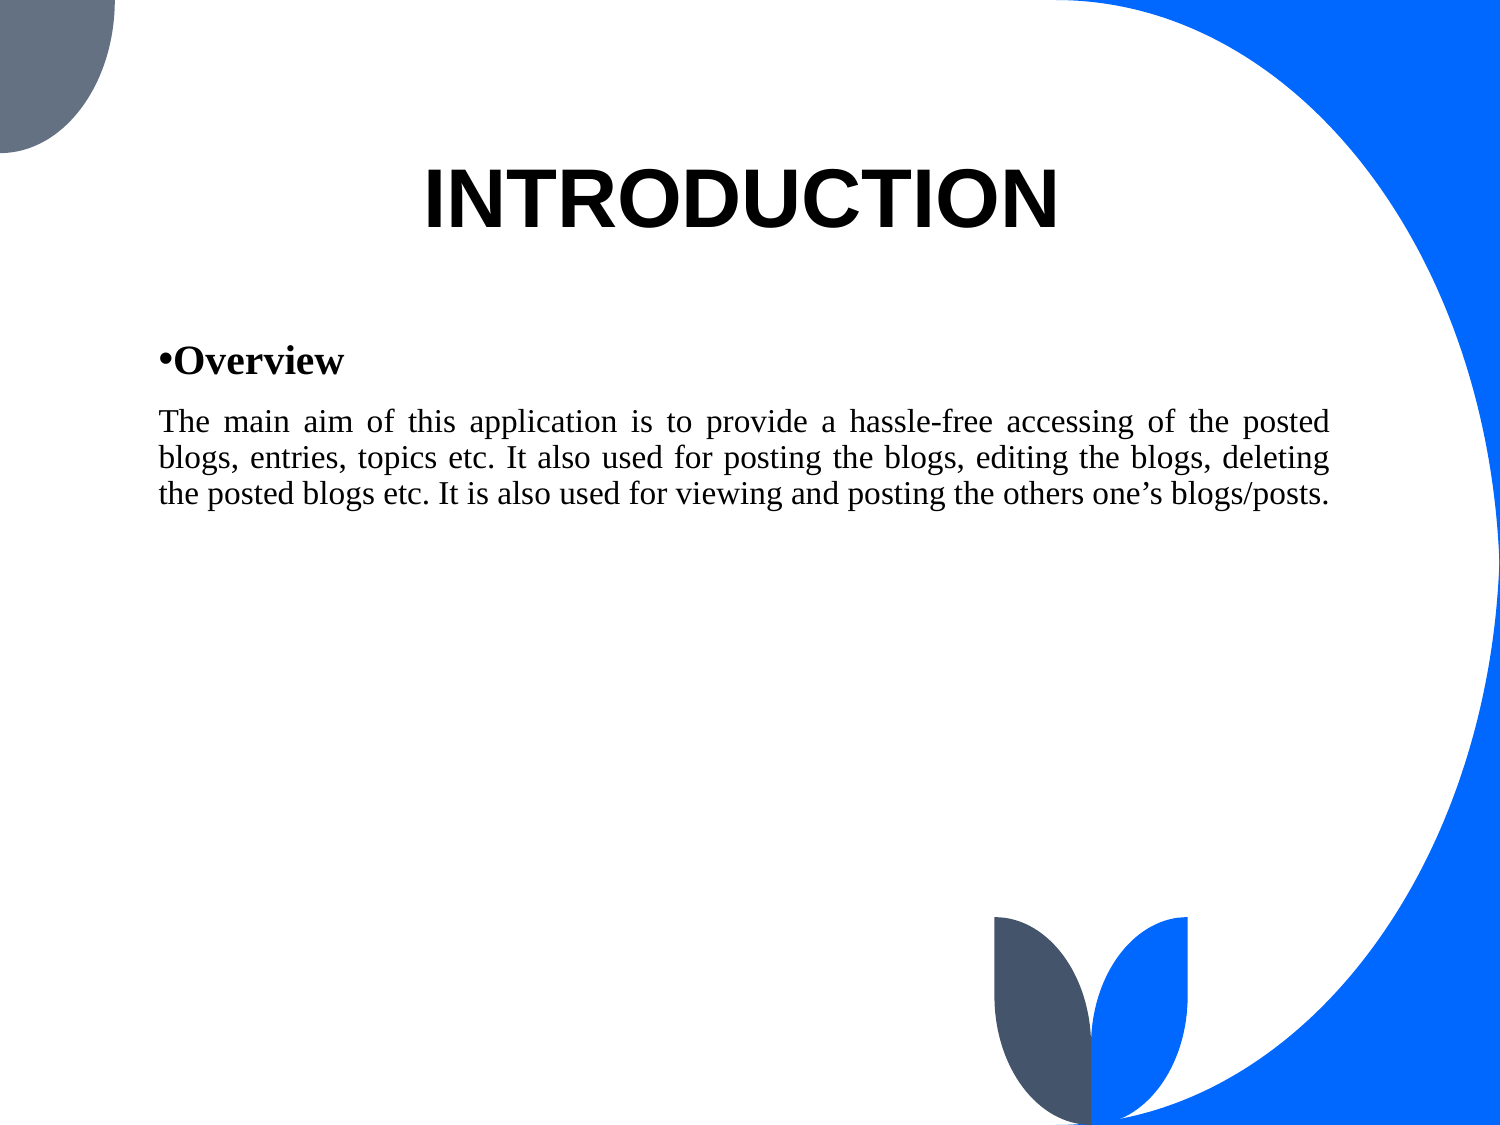

# INTRODUCTION
Overview
The main aim of this application is to provide a hassle-free accessing of the posted blogs, entries, topics etc. It also used for posting the blogs, editing the blogs, deleting the posted blogs etc. It is also used for viewing and posting the others one’s blogs/posts.